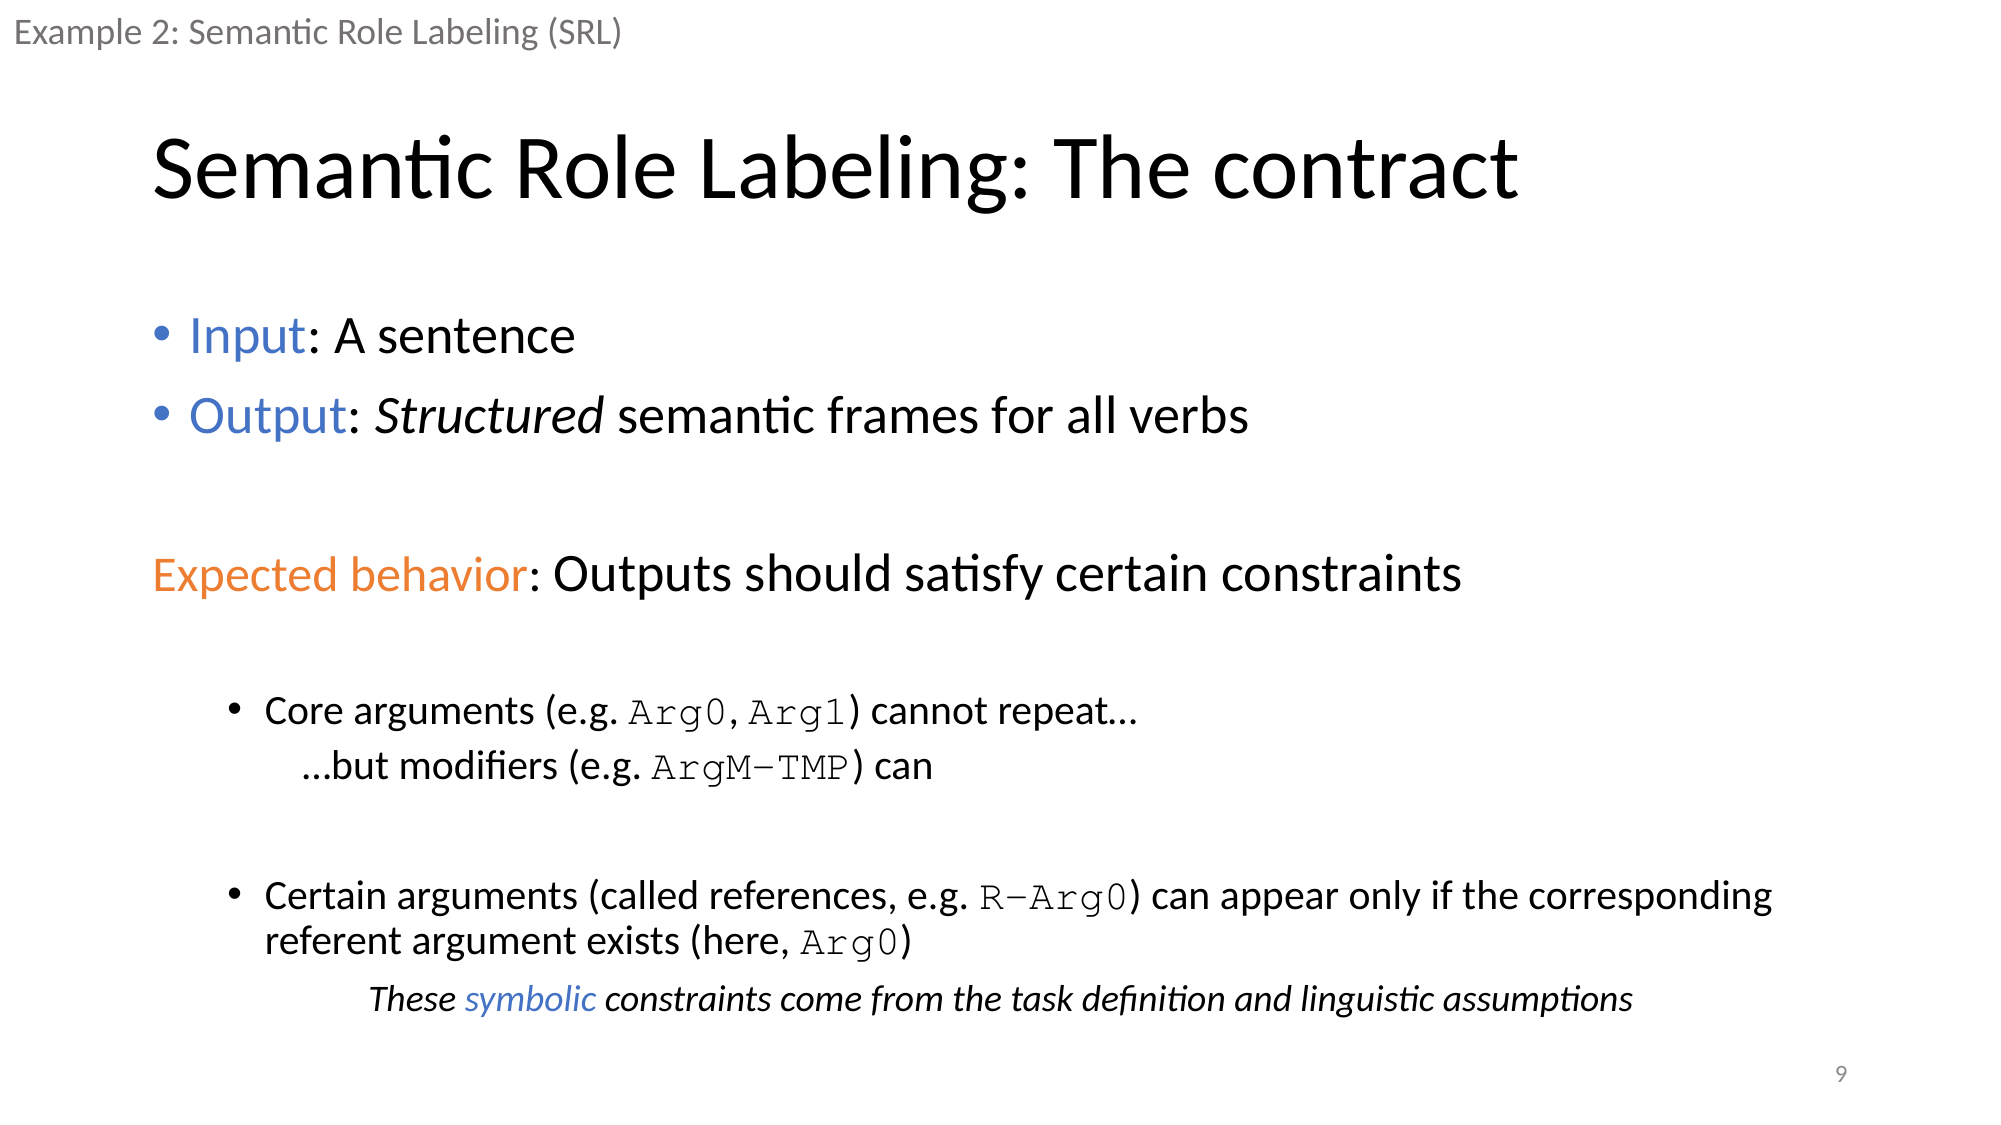

Example 2: Semantic Role Labeling (SRL)
# Semantic Role Labeling: The contract
Input: A sentence
Output: Structured semantic frames for all verbs

Expected behavior: Outputs should satisfy certain constraints

Core arguments (e.g. Arg0, Arg1) cannot repeat…
…but modifiers (e.g. ArgM-TMP) can

Certain arguments (called references, e.g. R-Arg0) can appear only if the corresponding referent argument exists (here, Arg0)
These symbolic constraints come from the task definition and linguistic assumptions
9